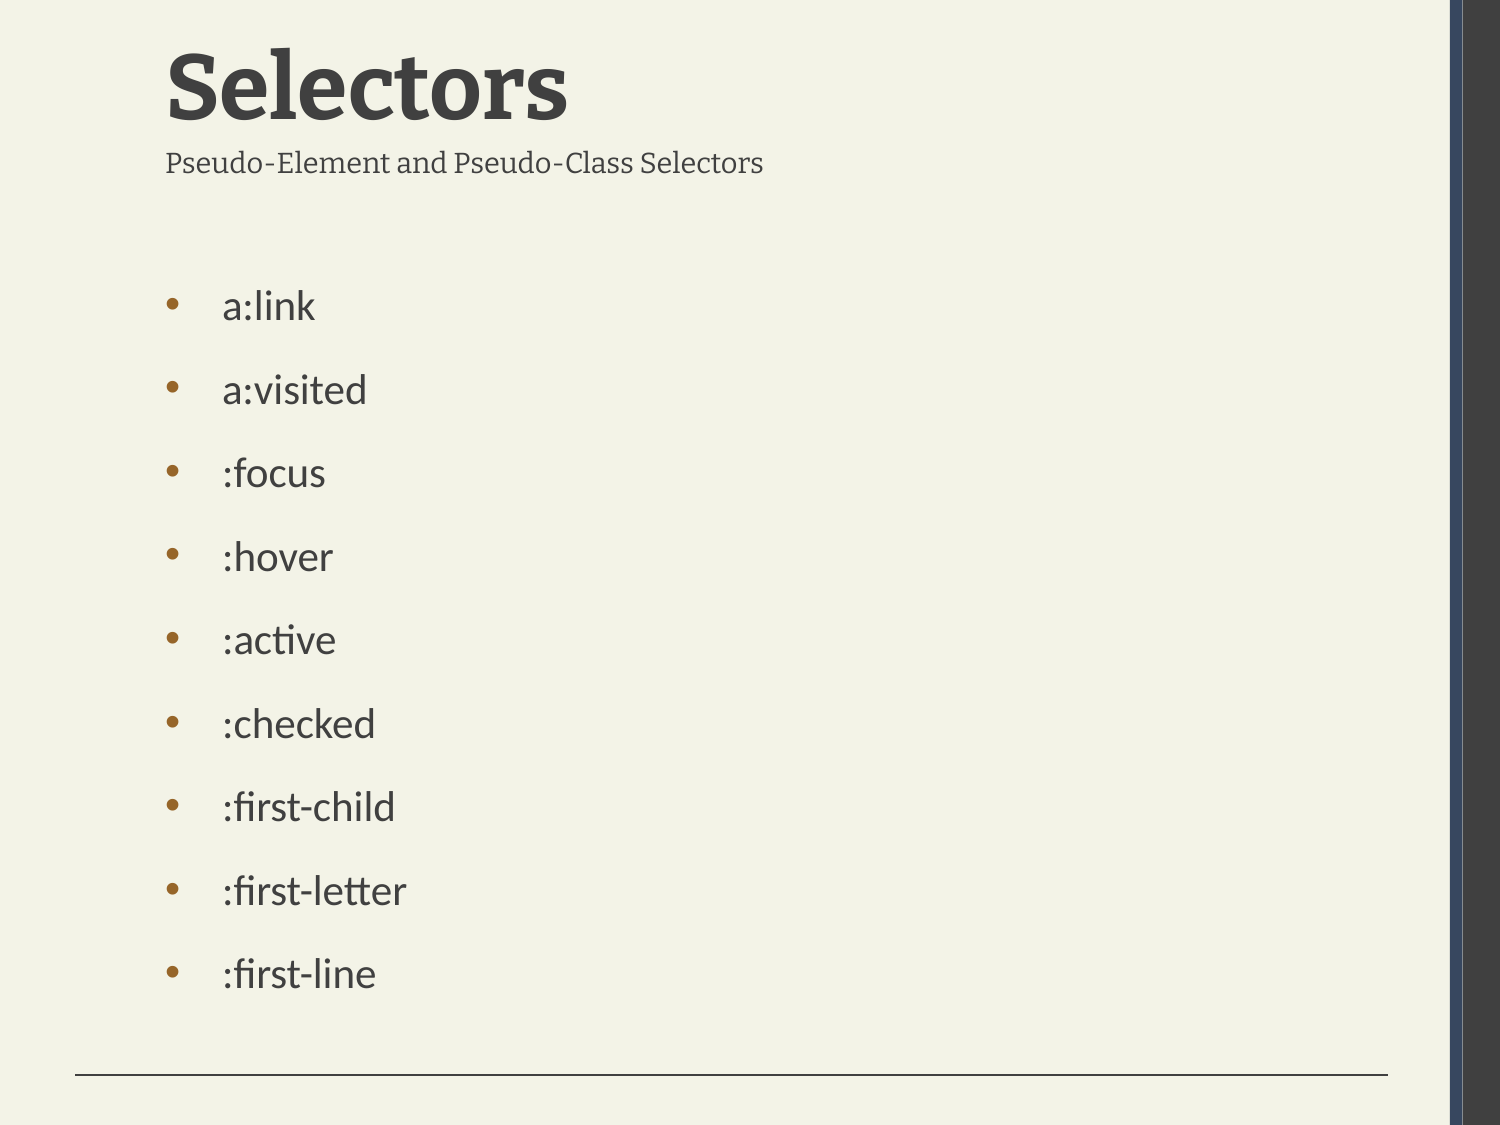

# Selectors
Pseudo-Element and Pseudo-Class Selectors
a:link
a:visited
:focus
:hover
:active
:checked
:first-child
:first-letter
:first-line